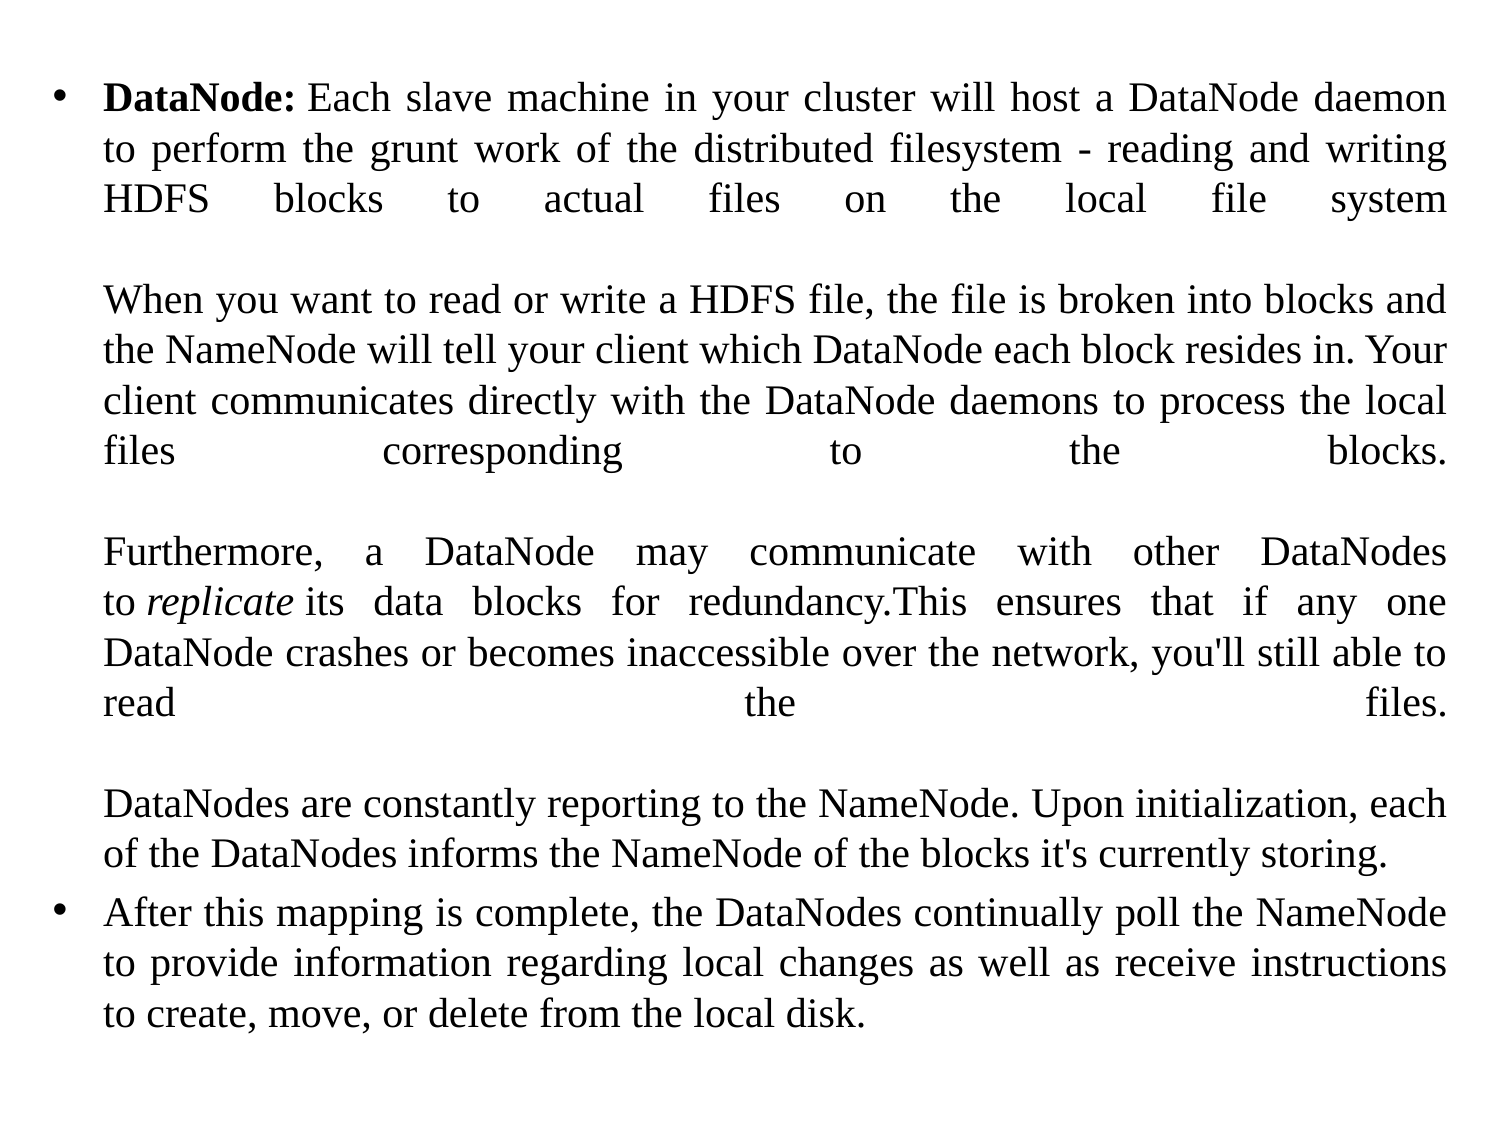

DataNode: Each slave machine in your cluster will host a DataNode daemon to perform the grunt work of the distributed filesystem - reading and writing HDFS blocks to actual files on the local file system
When you want to read or write a HDFS file, the file is broken into blocks and the NameNode will tell your client which DataNode each block resides in. Your client communicates directly with the DataNode daemons to process the local files corresponding to the blocks.
Furthermore, a DataNode may communicate with other DataNodes to replicate its data blocks for redundancy.This ensures that if any one DataNode crashes or becomes inaccessible over the network, you'll still able to read the files.
DataNodes are constantly reporting to the NameNode. Upon initialization, each of the DataNodes informs the NameNode of the blocks it's currently storing.
After this mapping is complete, the DataNodes continually poll the NameNode to provide information regarding local changes as well as receive instructions to create, move, or delete from the local disk.